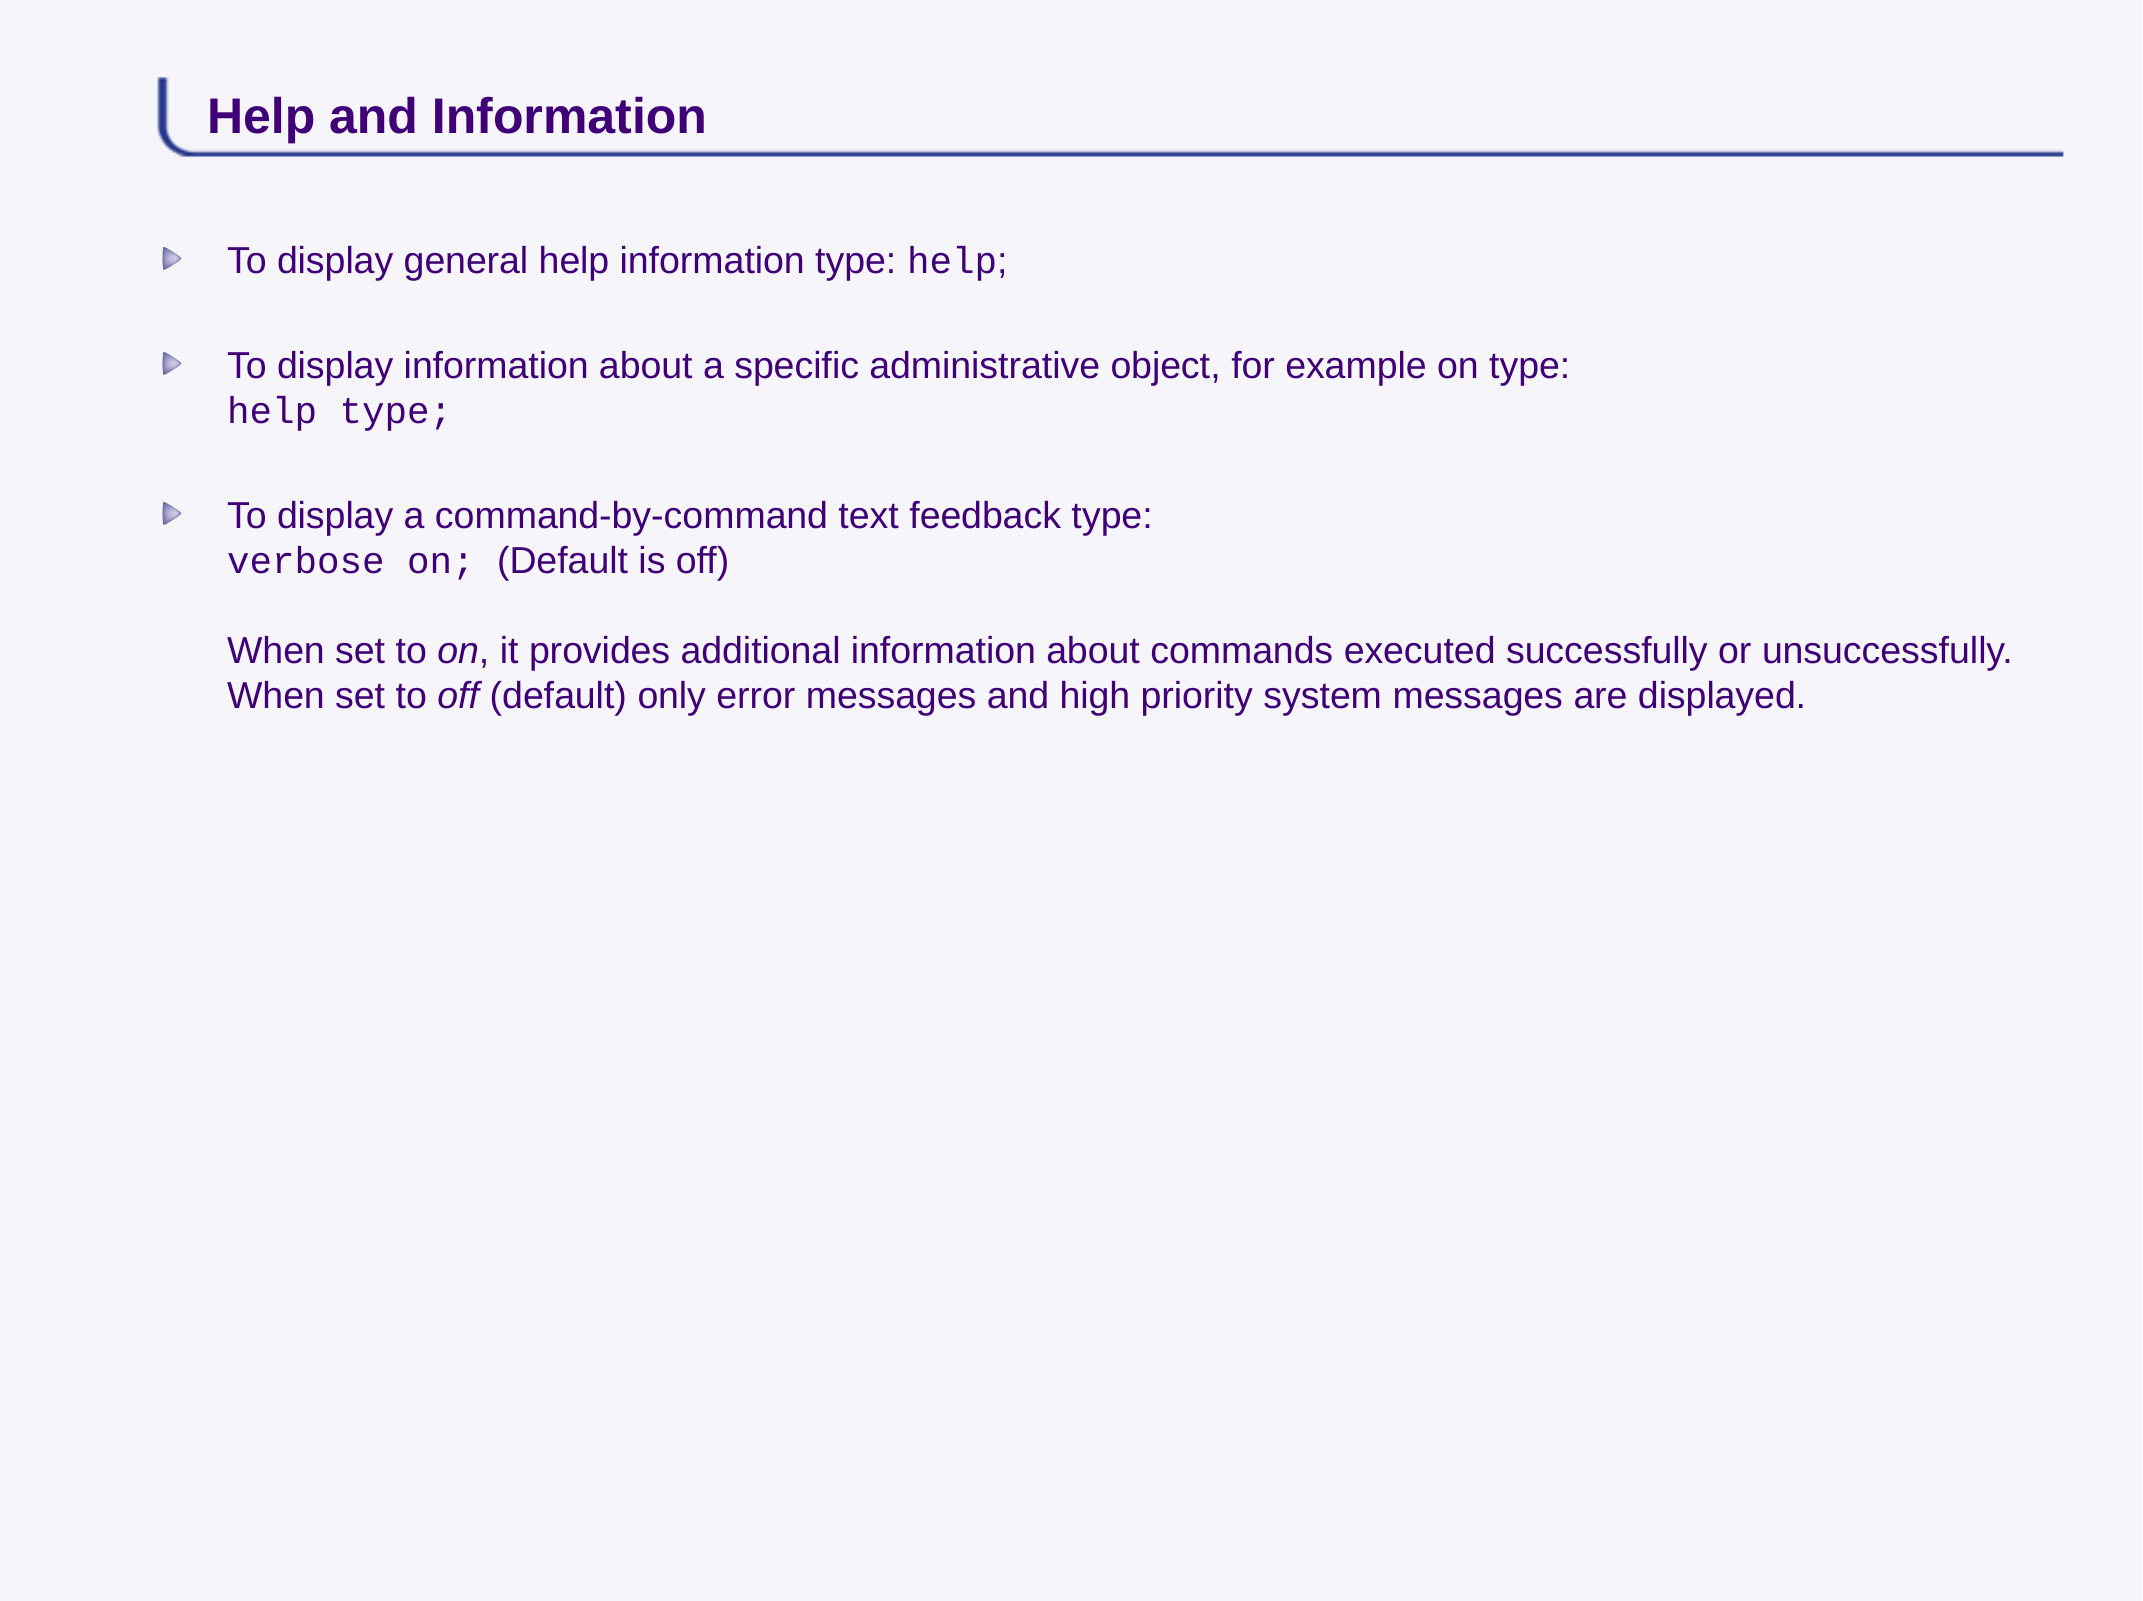

# Help and Information
To display general help information type: help;

To display information about a specific administrative object, for example on type:
help type;

To display a command-by-command text feedback type:
verbose on; (Default is off)
When set to on, it provides additional information about commands executed successfully or unsuccessfully.  When set to off (default) only error messages and high priority system messages are displayed.